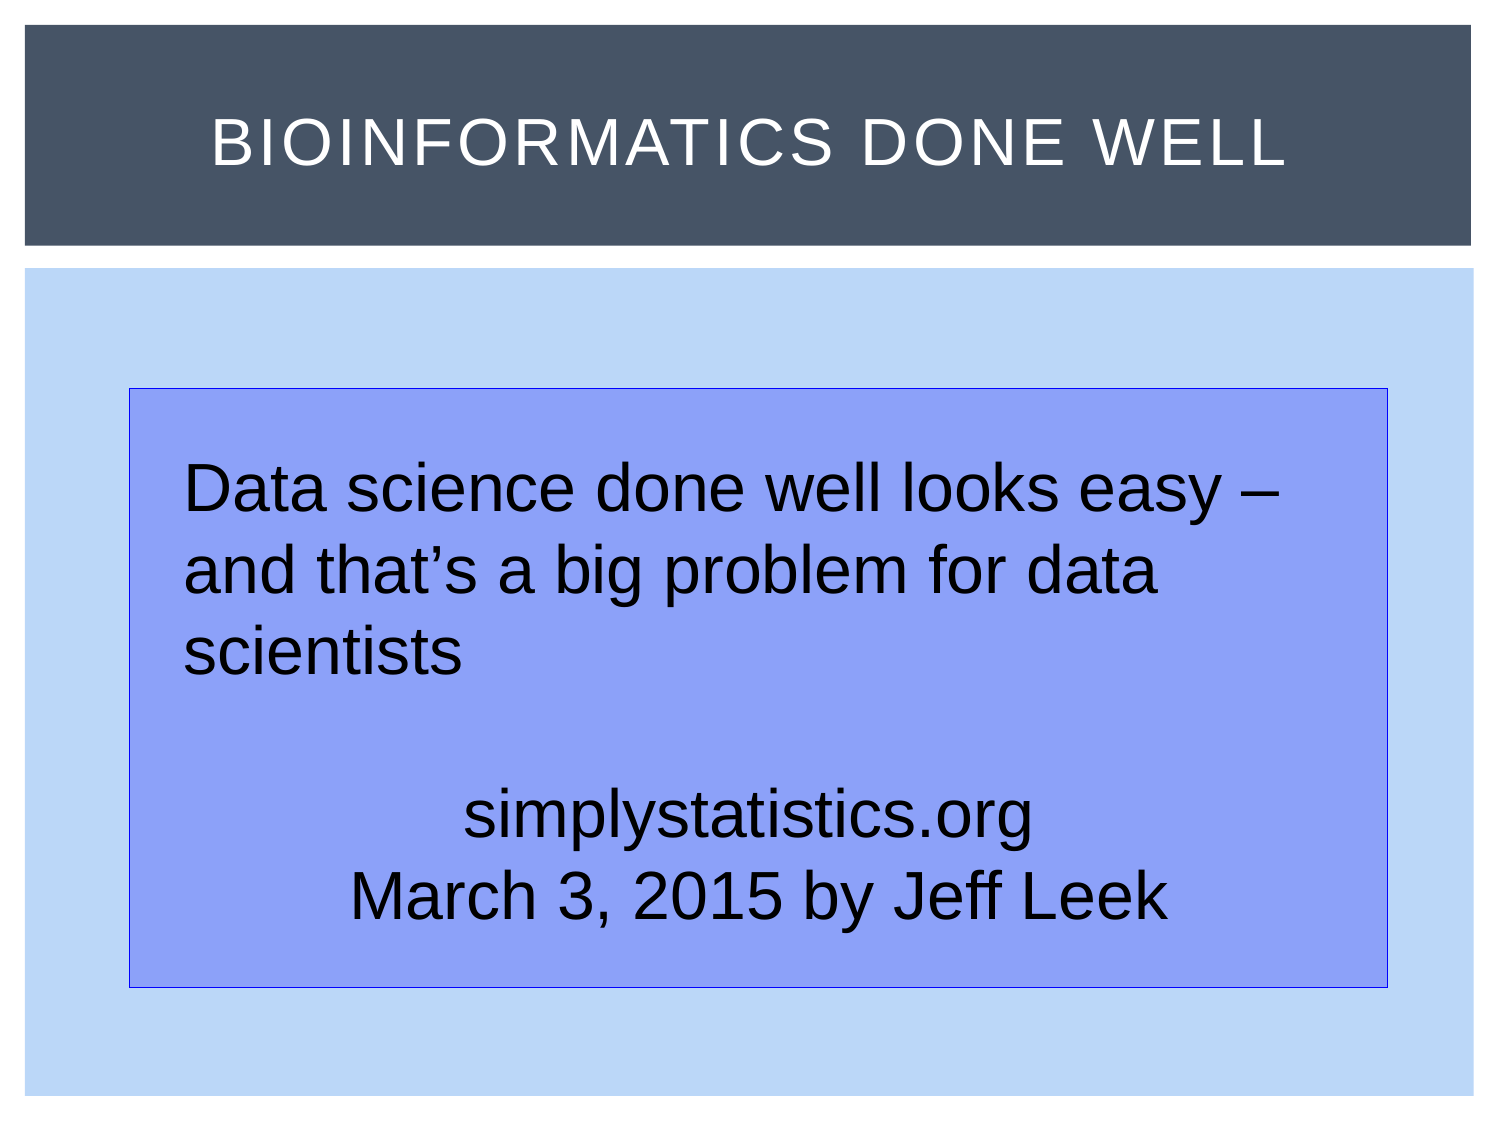

# Bioinformatics done well
Data science done well looks easy – and that’s a big problem for data scientists

simplystatistics.org
March 3, 2015 by Jeff Leek